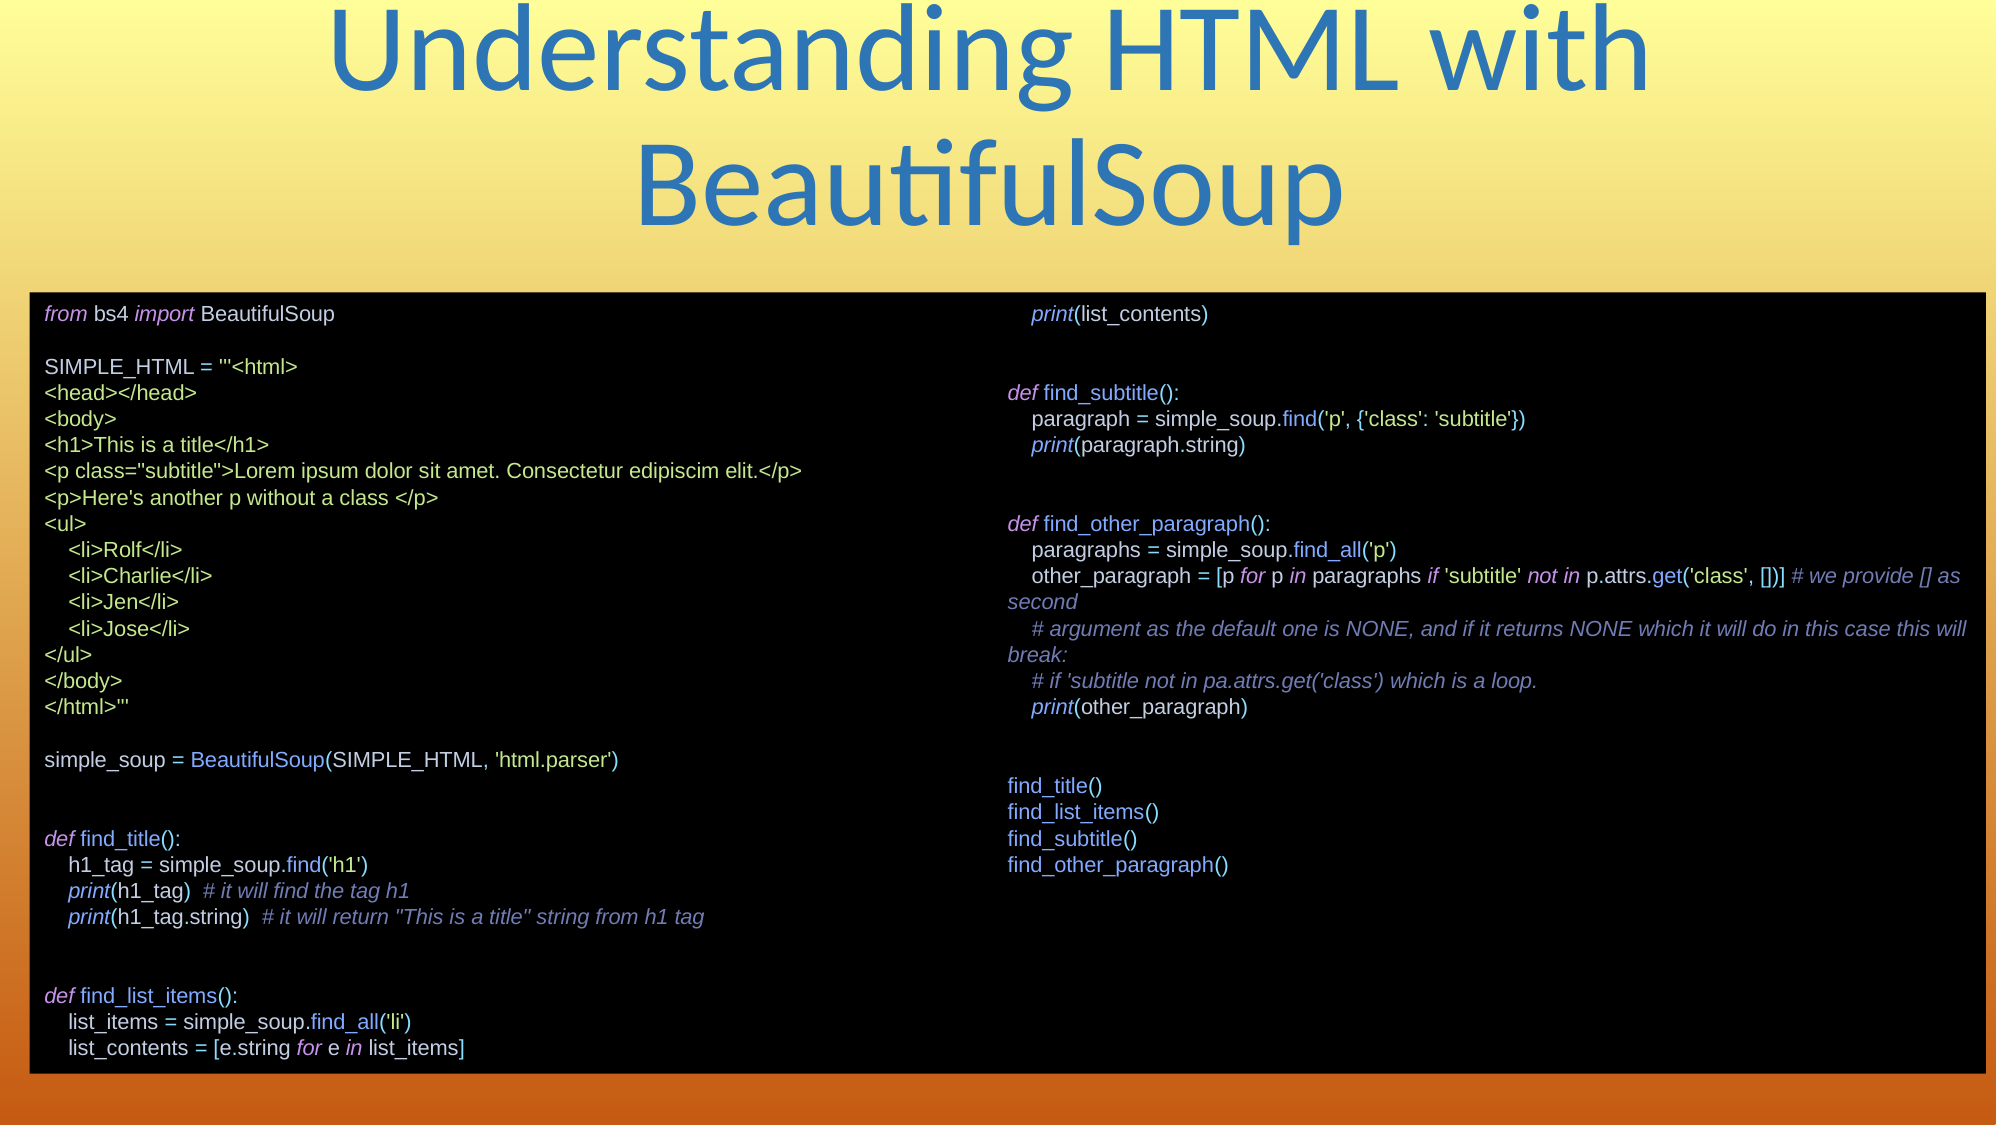

# Understanding HTML with BeautifulSoup
from bs4 import BeautifulSoup
SIMPLE_HTML = '''<html>
<head></head>
<body>
<h1>This is a title</h1>
<p class="subtitle">Lorem ipsum dolor sit amet. Consectetur edipiscim elit.</p>
<p>Here's another p without a class </p>
<ul>
    <li>Rolf</li>
    <li>Charlie</li>
    <li>Jen</li>
    <li>Jose</li>
</ul>
</body>
</html>'''
simple_soup = BeautifulSoup(SIMPLE_HTML, 'html.parser')
def find_title():
    h1_tag = simple_soup.find('h1')
    print(h1_tag)  # it will find the tag h1
    print(h1_tag.string)  # it will return "This is a title" string from h1 tag
def find_list_items():
    list_items = simple_soup.find_all('li')
    list_contents = [e.string for e in list_items]
    print(list_contents)
def find_subtitle():
    paragraph = simple_soup.find('p', {'class': 'subtitle'})
    print(paragraph.string)
def find_other_paragraph():
    paragraphs = simple_soup.find_all('p')
    other_paragraph = [p for p in paragraphs if 'subtitle' not in p.attrs.get('class', [])] # we provide [] as second
    # argument as the default one is NONE, and if it returns NONE which it will do in this case this will break:
    # if 'subtitle not in pa.attrs.get('class') which is a loop.
    print(other_paragraph)
find_title()
find_list_items()
find_subtitle()
find_other_paragraph()

597